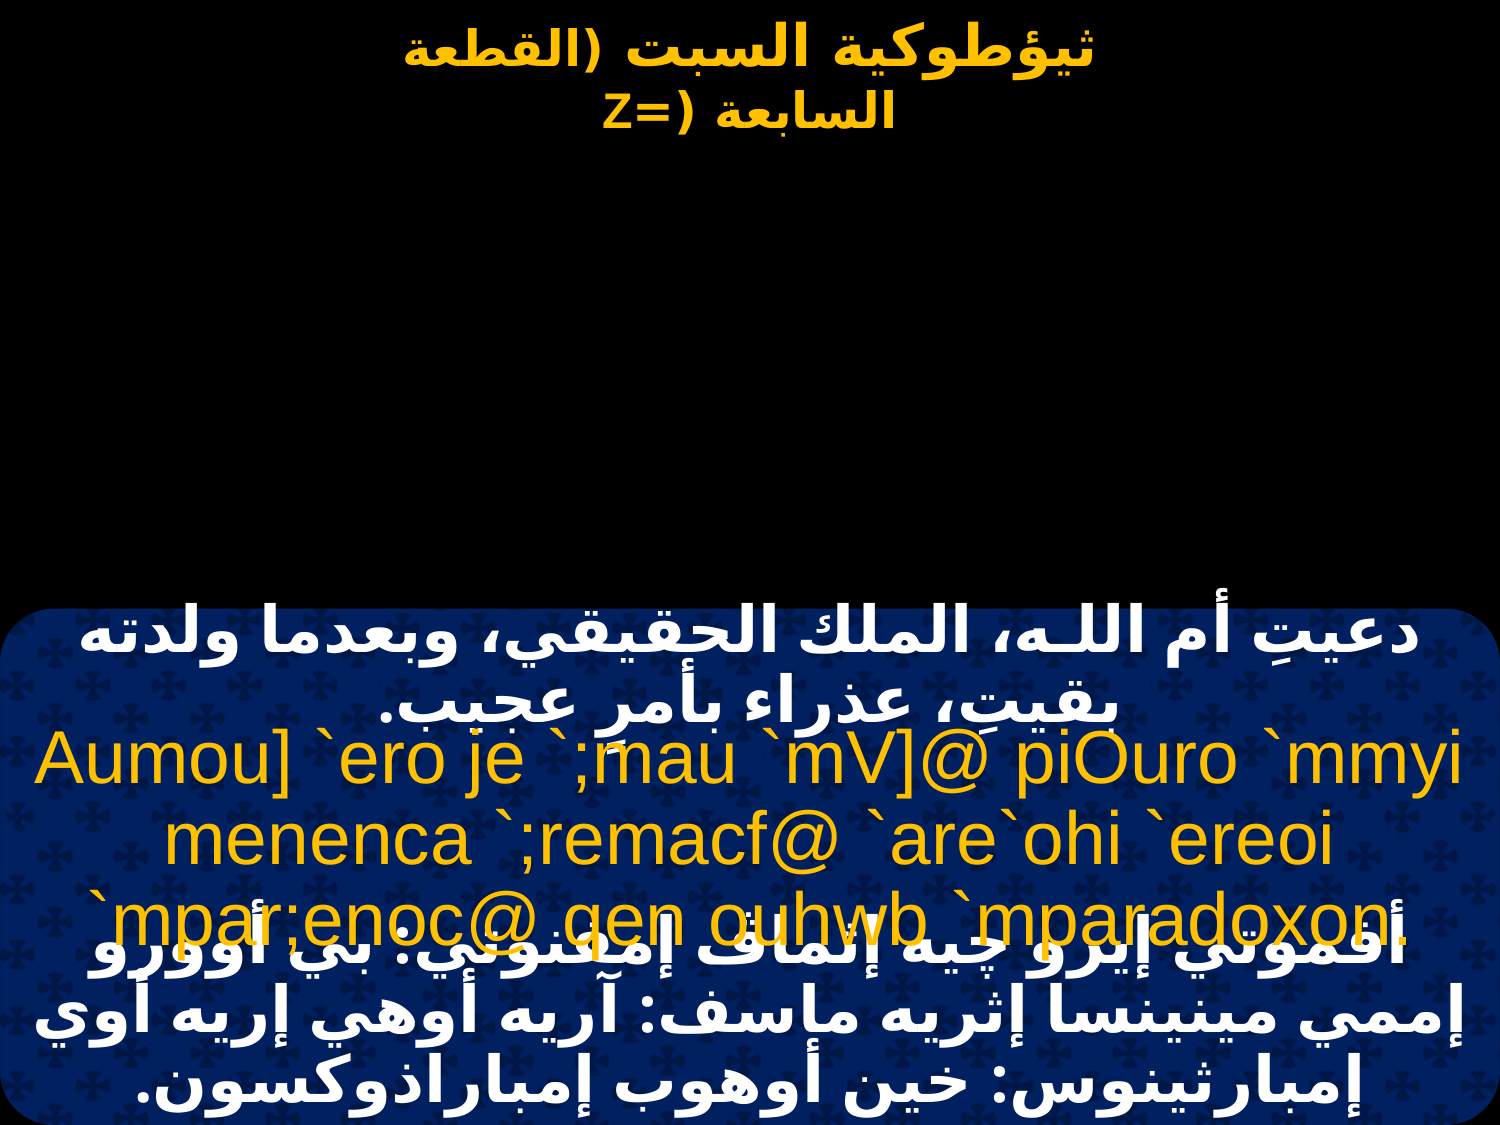

#
دعيتِ أم اللـه، الملك الحقيقي، وبعدما ولدته بقيتِ، عذراء بأمرٍ عجيب.
Aumou] `ero je `;mau `mV]@ piOuro `mmyi menenca `;remacf@ `are`ohi `ereoi `mpar;enoc@ qen ouhwb `mparadoxon.
أفموتي إيرو چيه إثماڤ إمفنوتي: بي أوورو إممي مينينسا إثريه ماسف: آريه أوهي إريه أوي إمبارثينوس: خين أوهوب إمباراذوكسون.